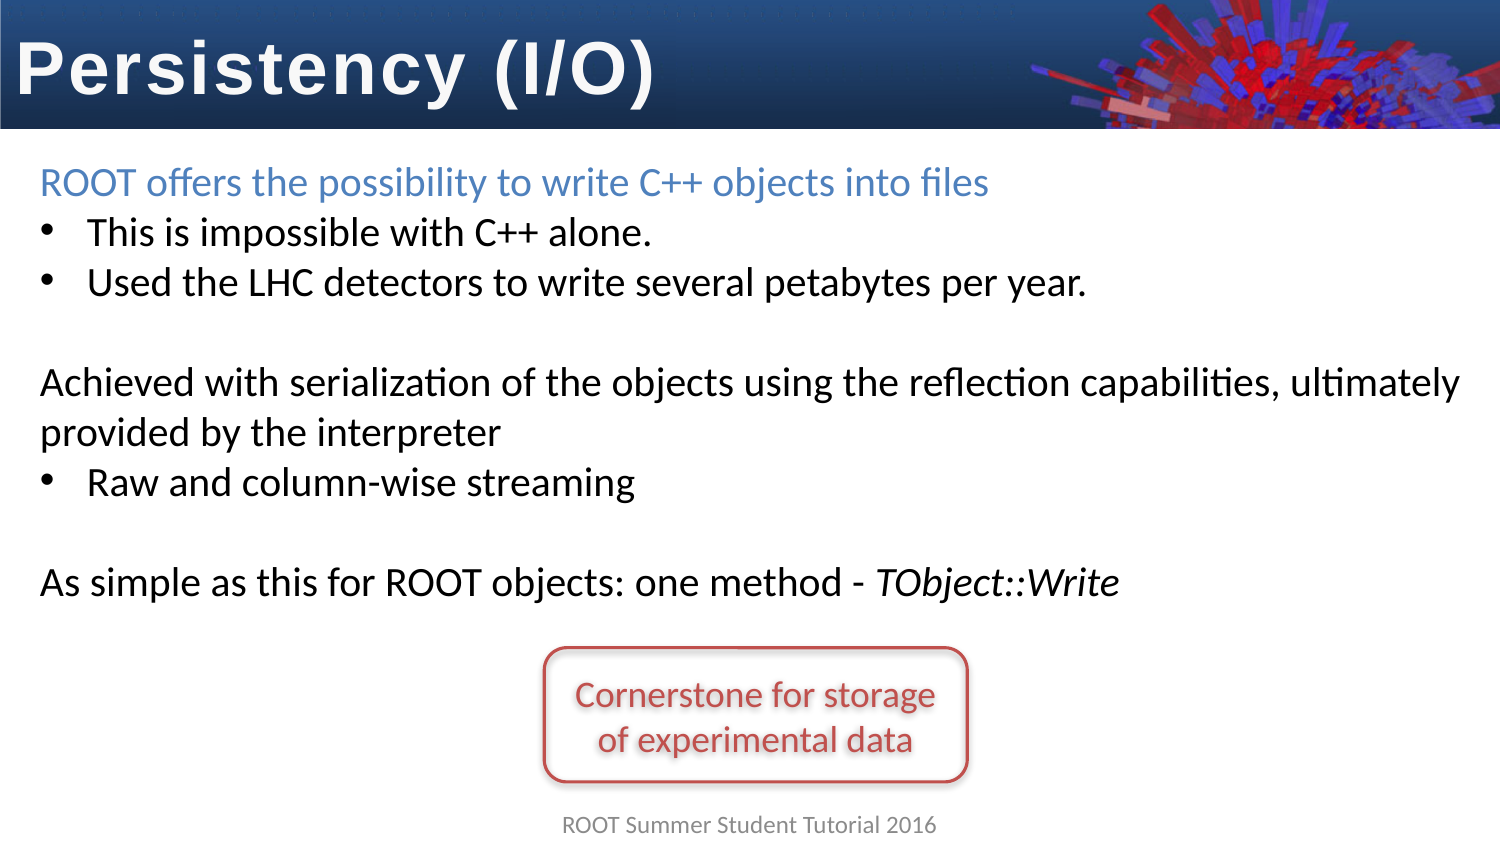

# Persistency (I/O)
ROOT offers the possibility to write C++ objects into files
This is impossible with C++ alone.
Used the LHC detectors to write several petabytes per year.

Achieved with serialization of the objects using the reflection capabilities, ultimately provided by the interpreter
Raw and column-wise streaming

As simple as this for ROOT objects: one method - TObject::Write
Cornerstone for storage of experimental data
ROOT Summer Student Tutorial 2016